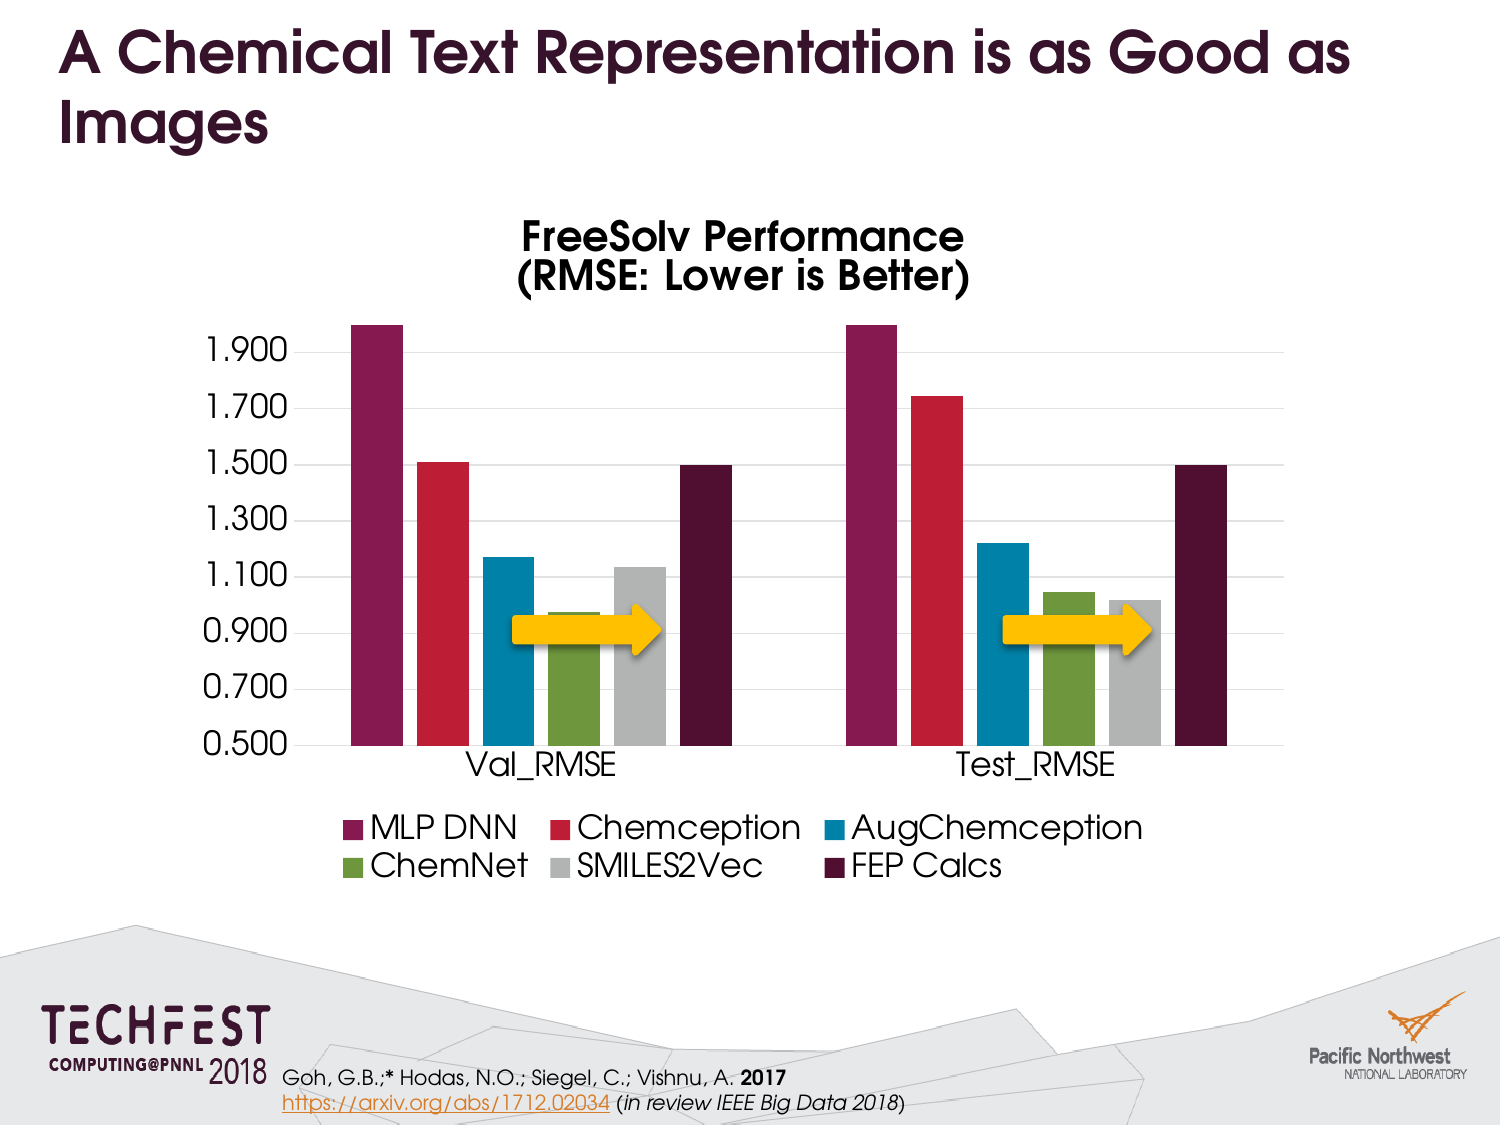

# A Chemical Text Representation is as Good as Images

### Chart: FreeSolv Performance
(RMSE: Lower is Better)

| Category | MLP DNN | Chemception | AugChemception | ChemNet | SMILES2Vec | FEP Calcs |
|---|---|---|---|---|---|---|
| Val_RMSE | 2.0 | 1.51 | 1.172 | 0.977 | 1.135 | 1.5 |
| Test_RMSE | 2.0 | 1.746 | 1.223 | 1.048 | 1.017 | 1.5 |

Goh, G.B.;* Hodas, N.O.; Siegel, C.; Vishnu, A. 2017
https://arxiv.org/abs/1712.02034 (in review IEEE Big Data 2018)